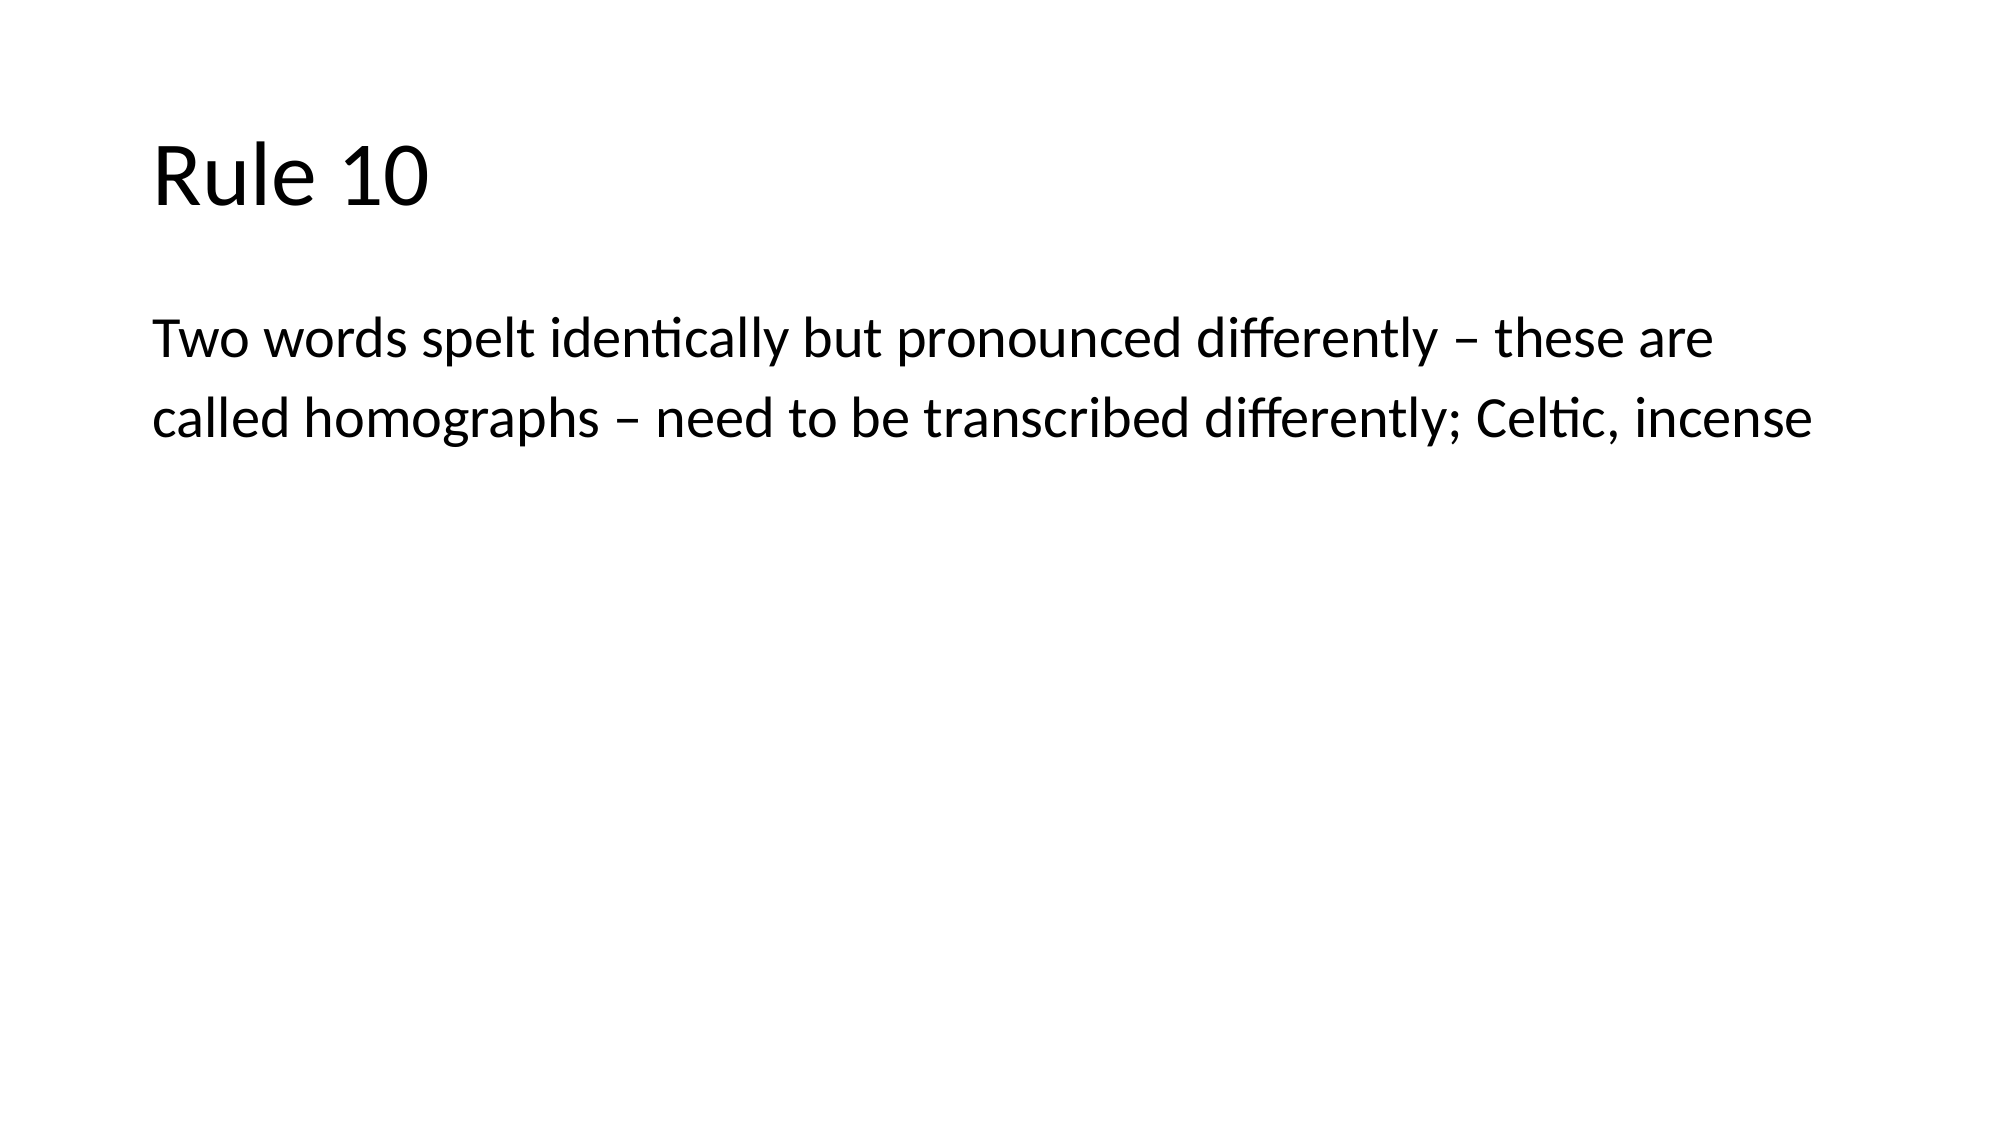

# Rule 10
Two words spelt identically but pronounced differently – these are
called homographs – need to be transcribed differently; Celtic, incense